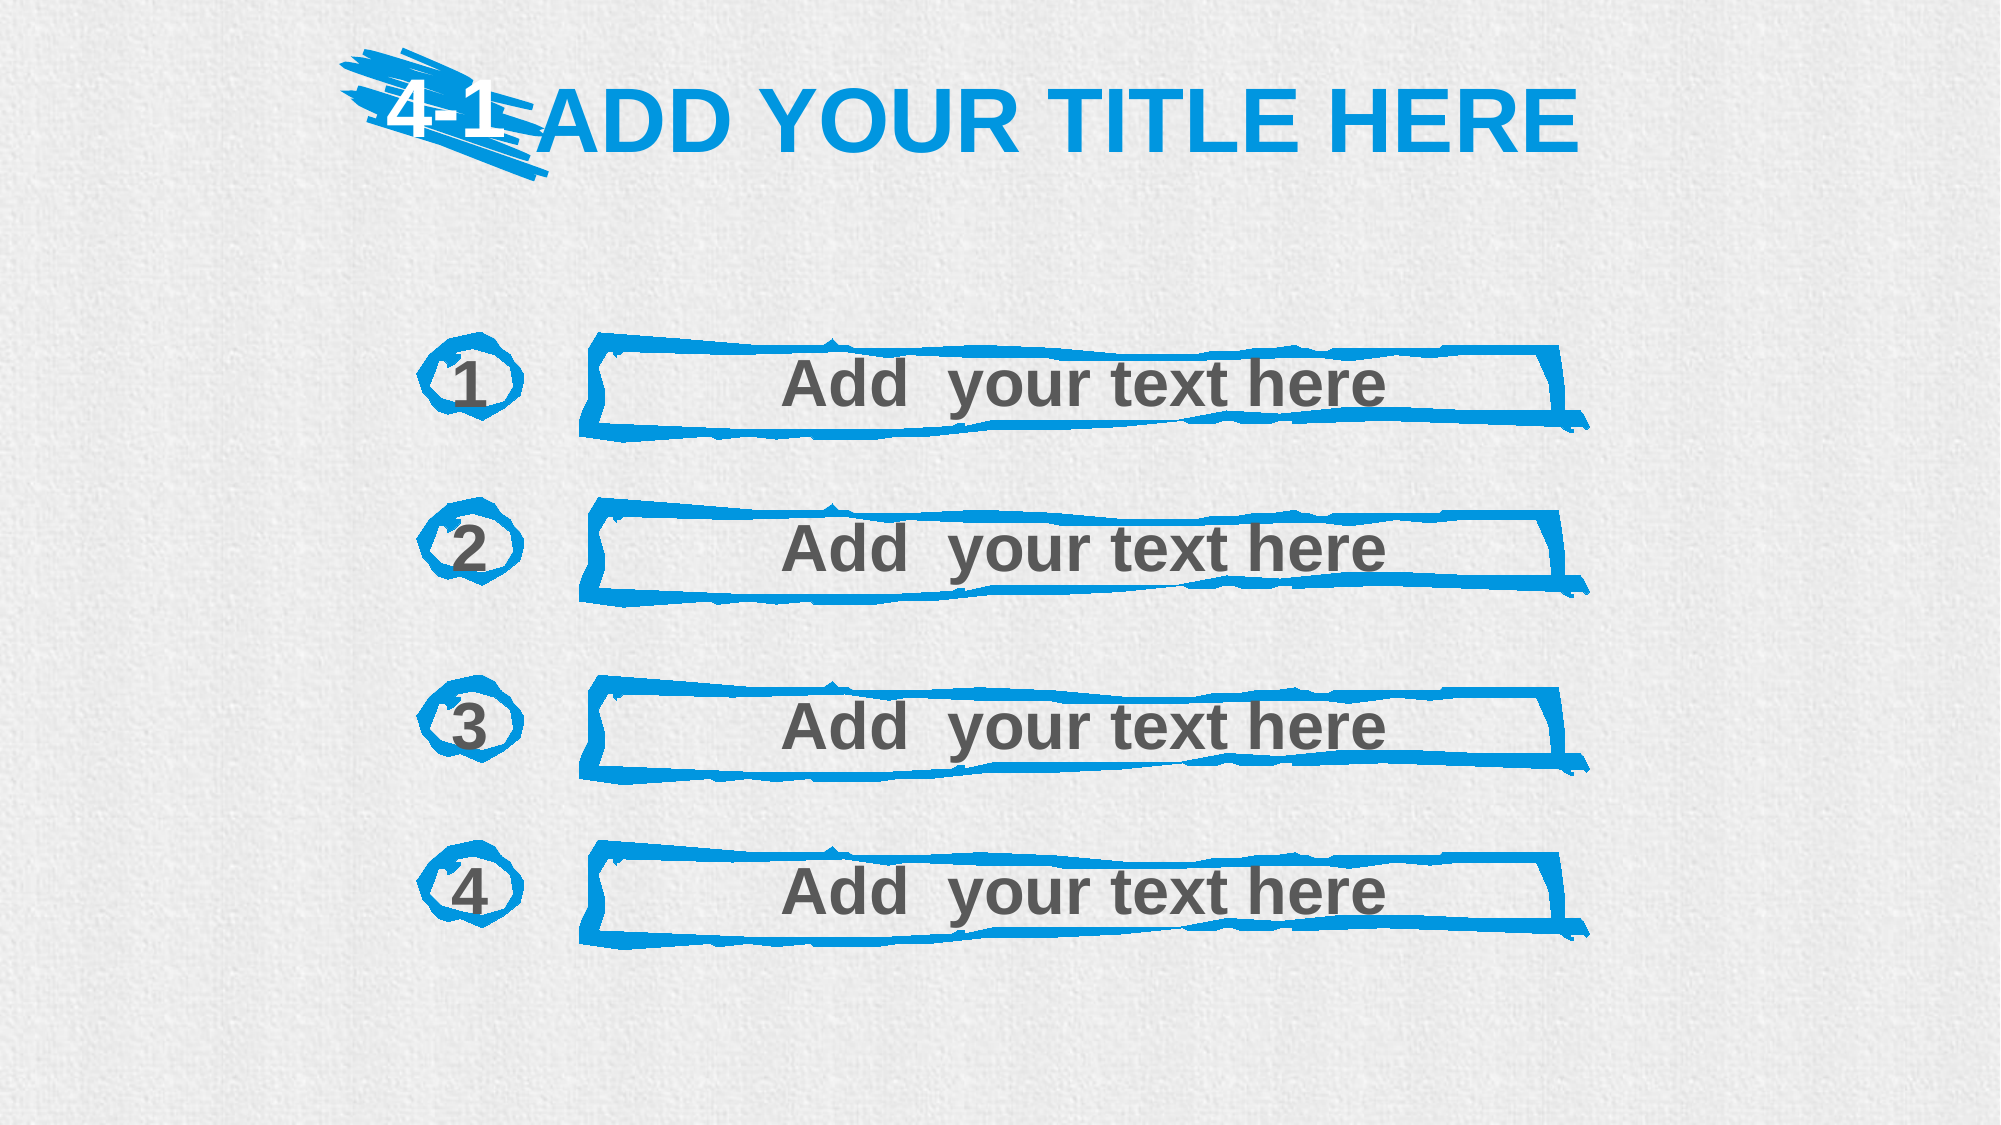

4-1
ADD YOUR TITLE HERE
1
Add  your text here
2
Add  your text here
3
Add  your text here
4
Add  your text here